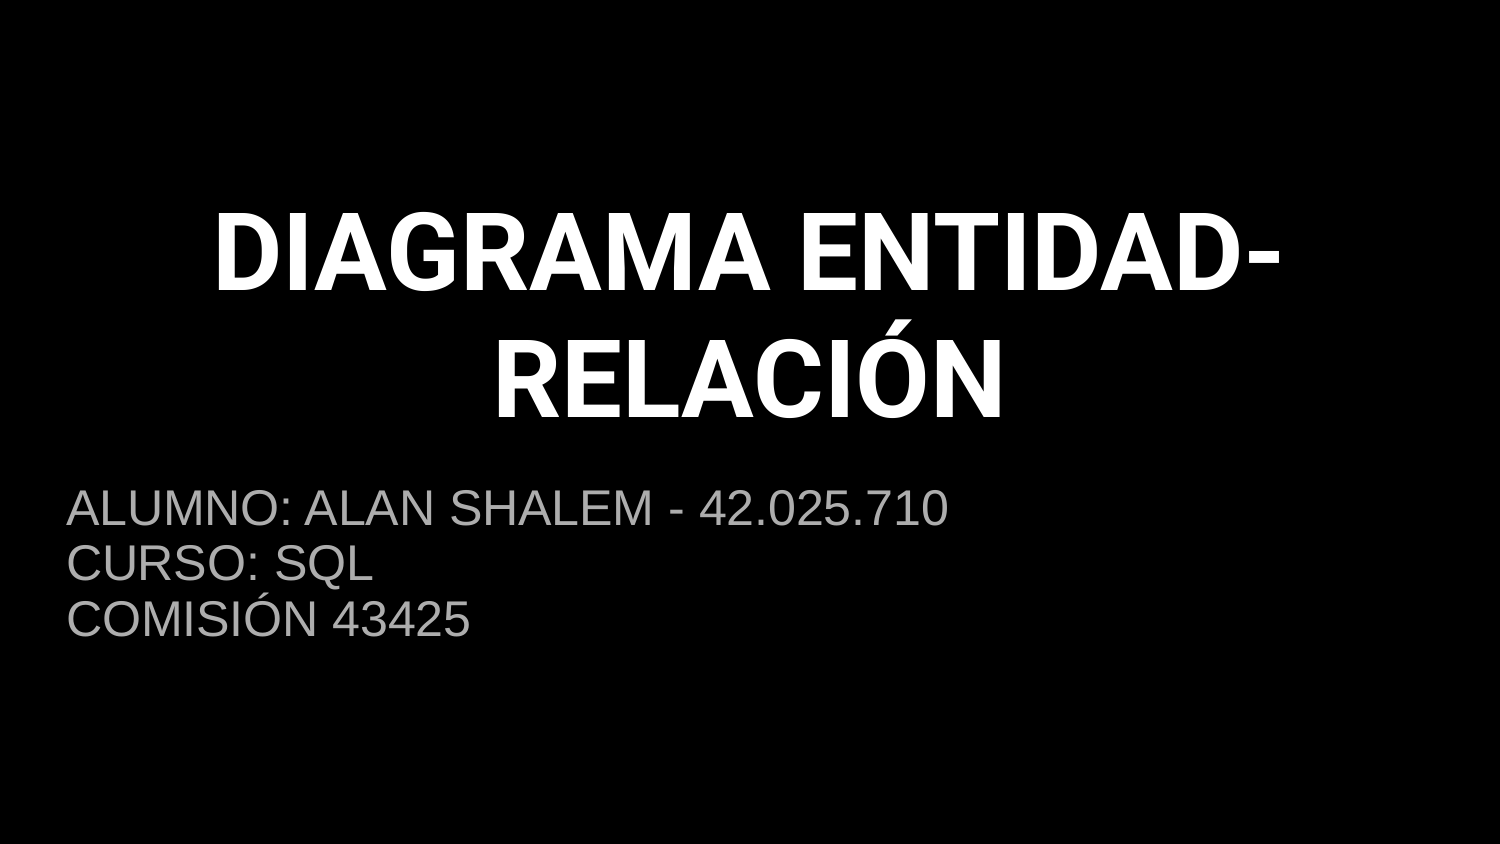

#
DIAGRAMA ENTIDAD-RELACIÓN
ALUMNO: ALAN SHALEM - 42.025.710
CURSO: SQL
COMISIÓN 43425